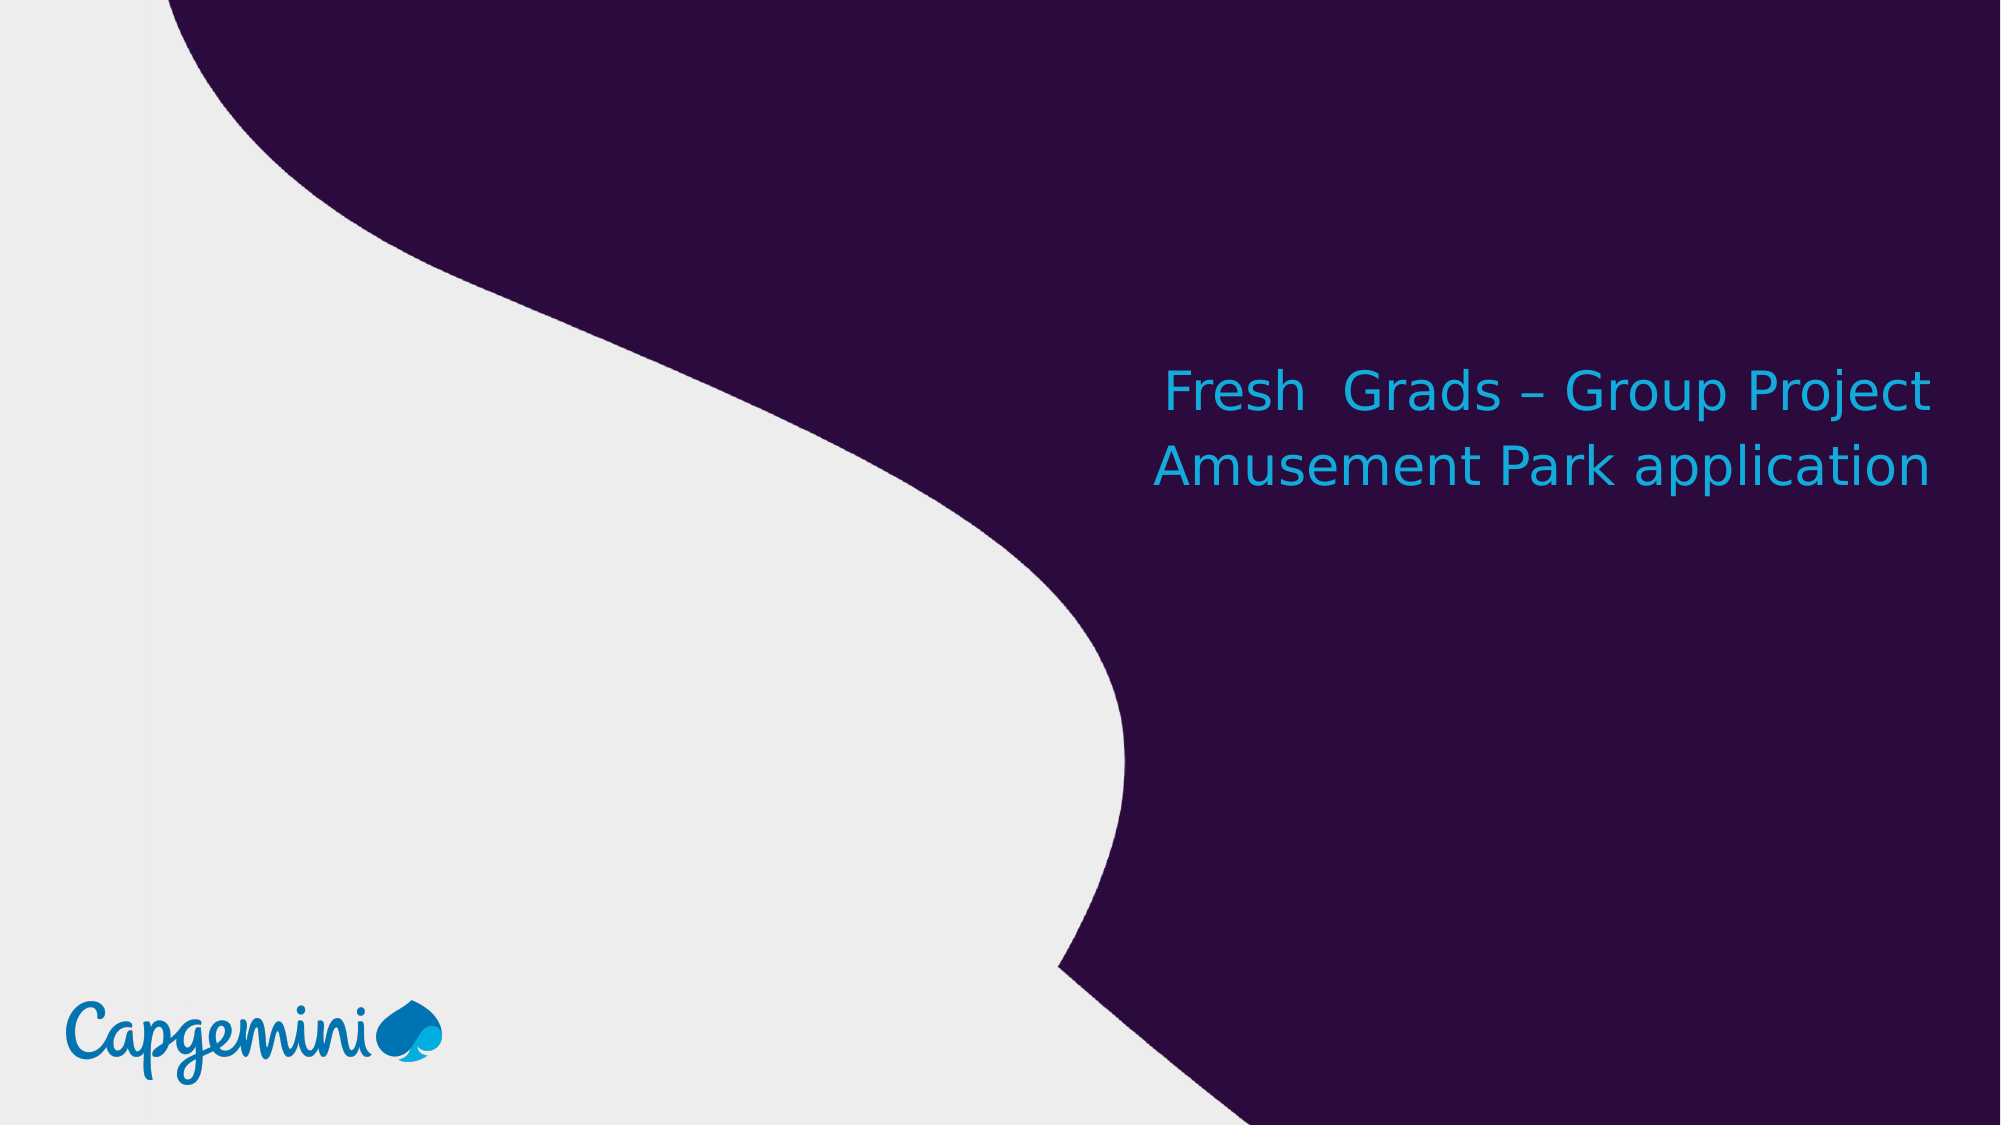

Fresh  Grads – Group Project
Amusement Park application